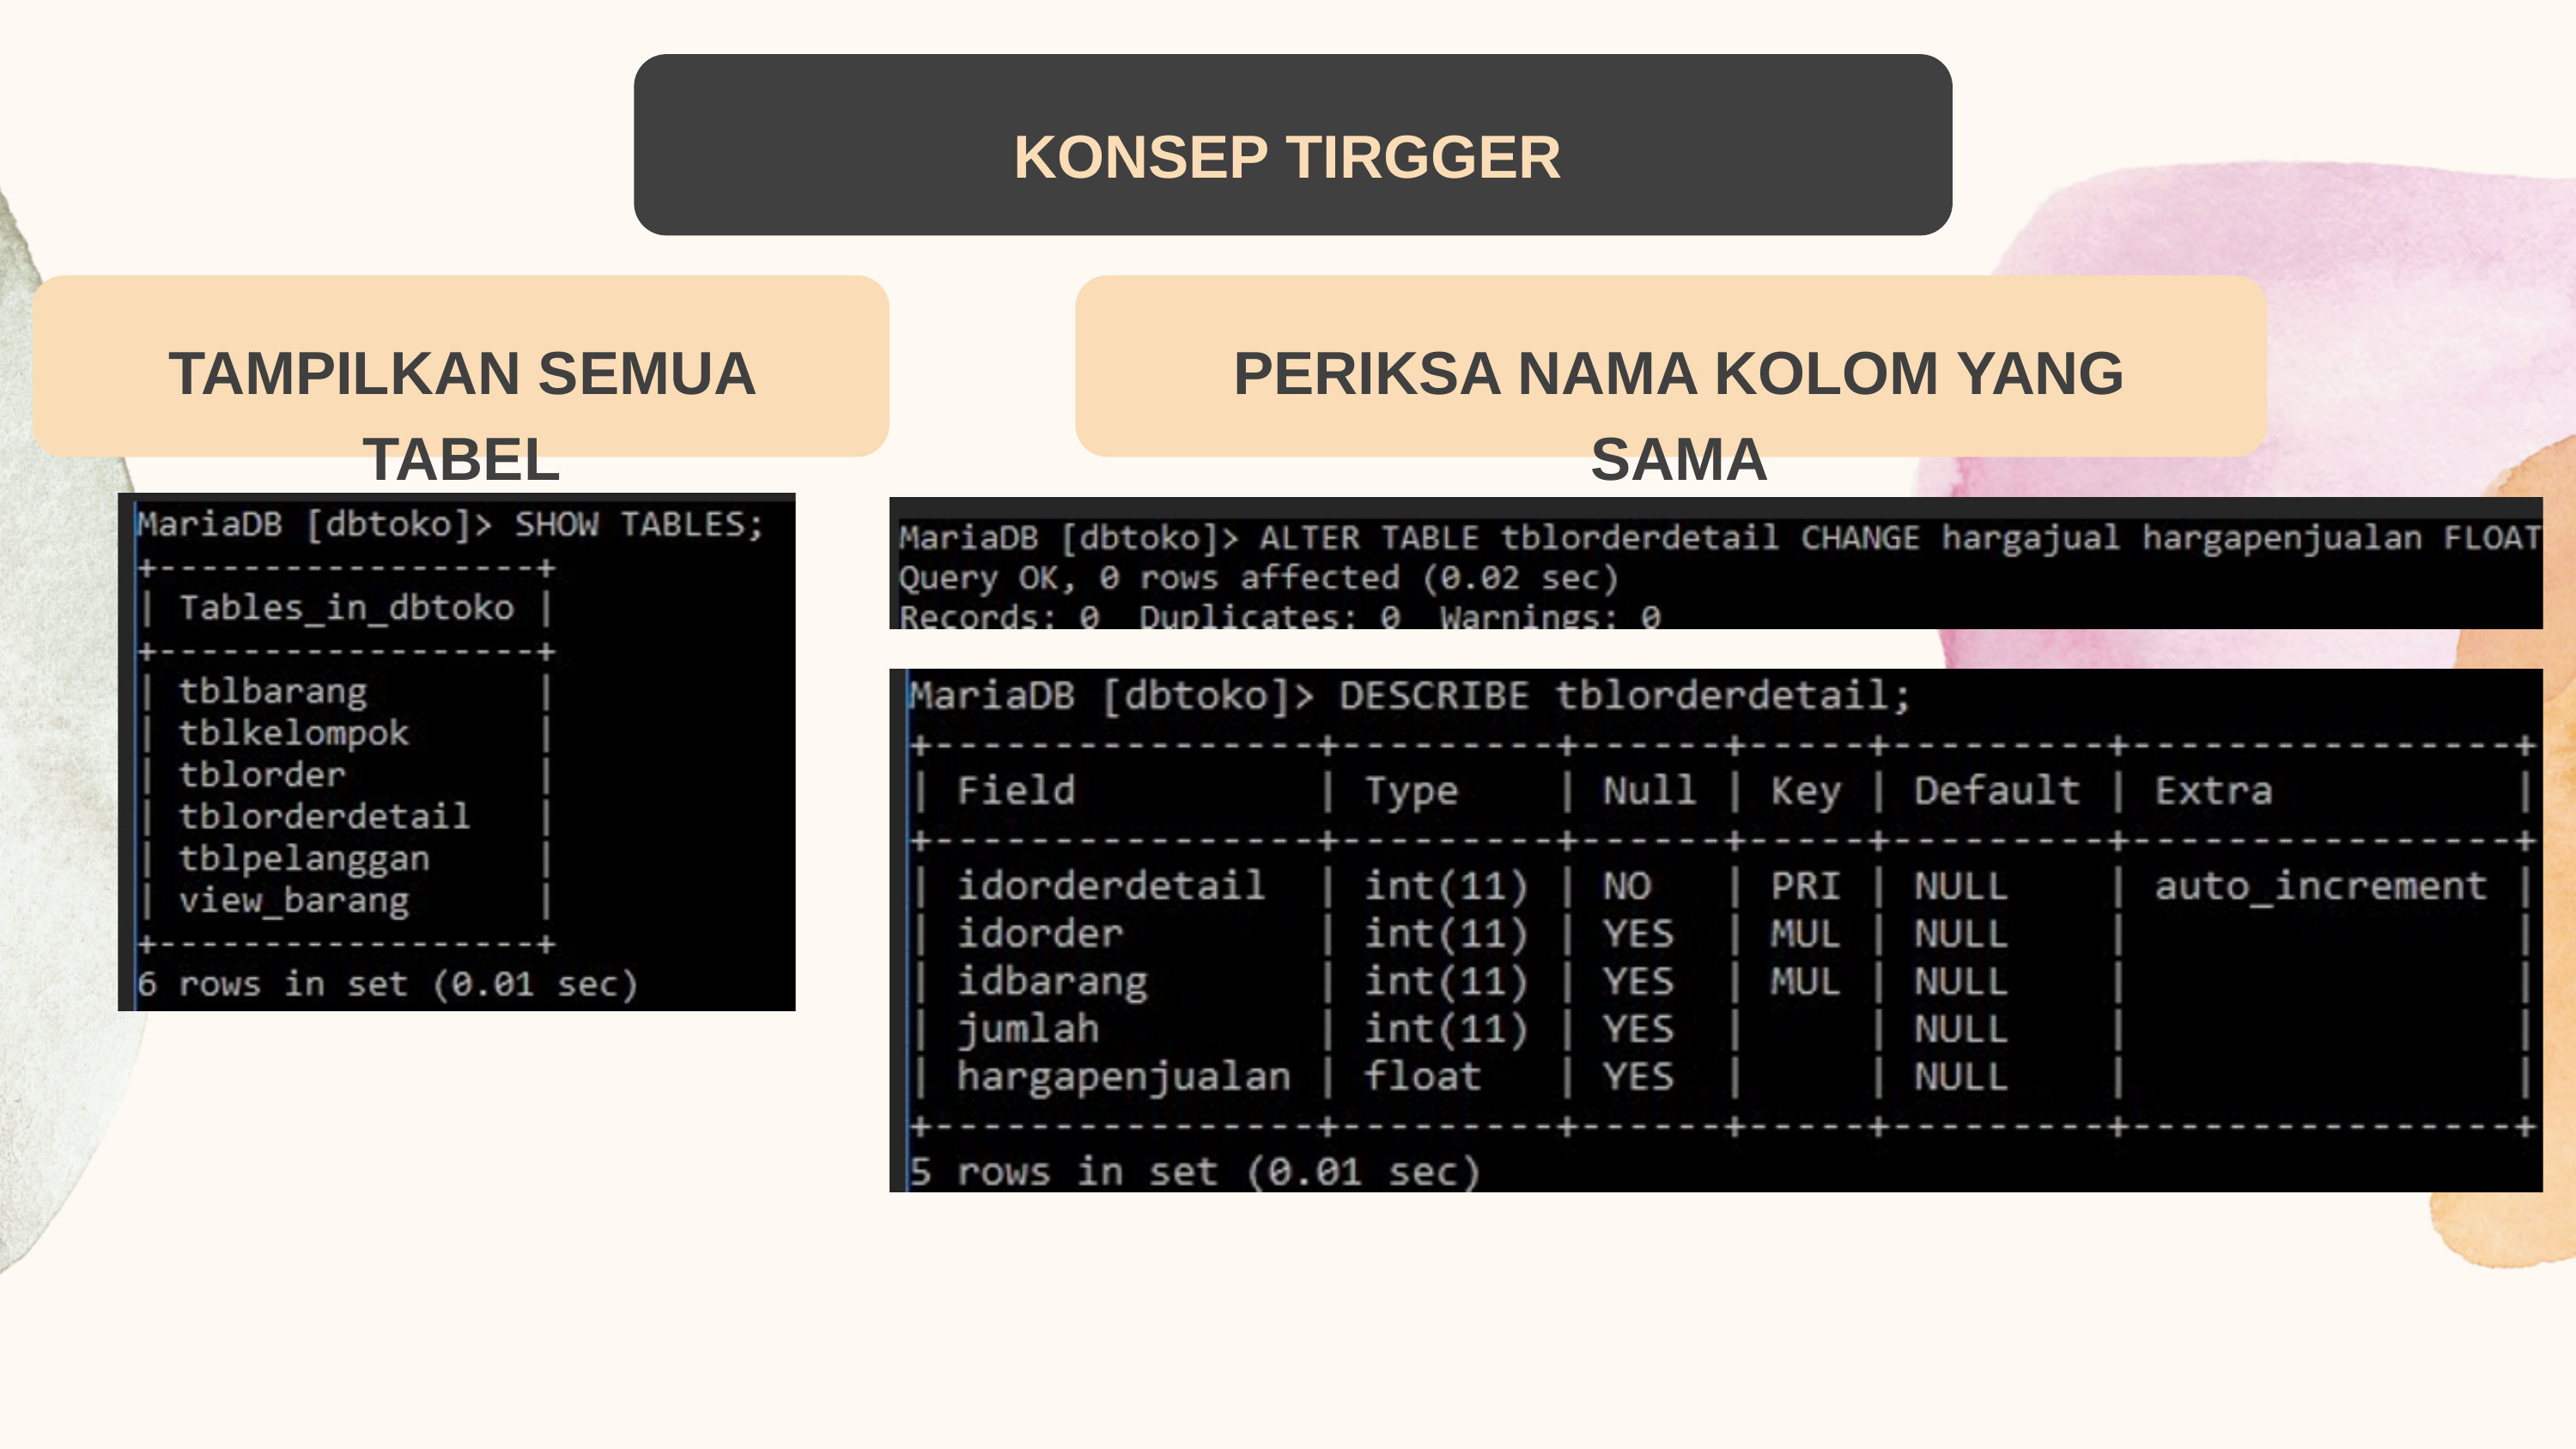

KONSEP TIRGGER

TAMPILKAN SEMUA TABEL
PERIKSA NAMA KOLOM YANG SAMA